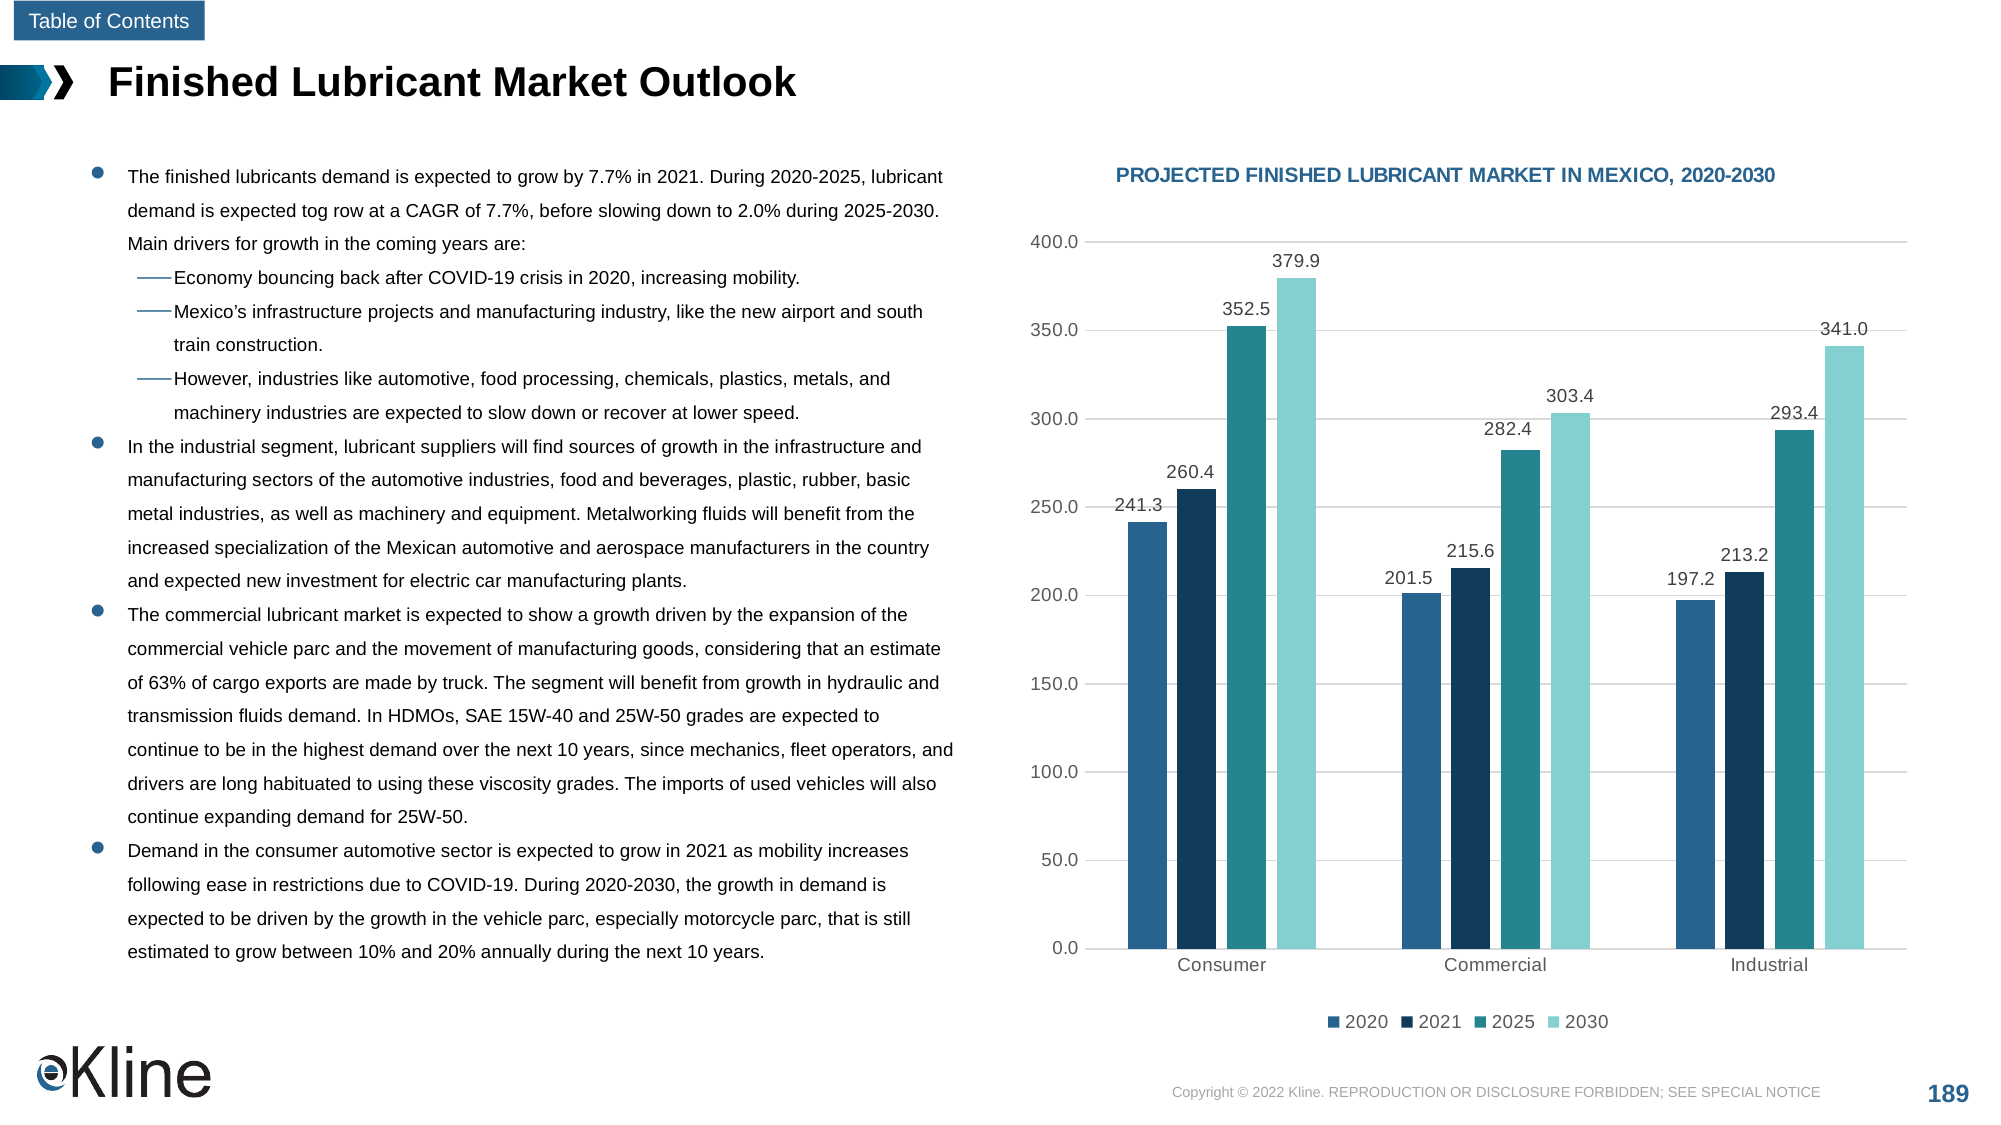

# Finished Lubricant Market Outlook
The finished lubricants demand is expected to grow by 7.7% in 2021. During 2020-2025, lubricant demand is expected tog row at a CAGR of 7.7%, before slowing down to 2.0% during 2025-2030. Main drivers for growth in the coming years are:
Economy bouncing back after COVID-19 crisis in 2020, increasing mobility.
Mexico’s infrastructure projects and manufacturing industry, like the new airport and south train construction.
However, industries like automotive, food processing, chemicals, plastics, metals, and machinery industries are expected to slow down or recover at lower speed.
In the industrial segment, lubricant suppliers will find sources of growth in the infrastructure and manufacturing sectors of the automotive industries, food and beverages, plastic, rubber, basic metal industries, as well as machinery and equipment. Metalworking fluids will benefit from the increased specialization of the Mexican automotive and aerospace manufacturers in the country and expected new investment for electric car manufacturing plants.
The commercial lubricant market is expected to show a growth driven by the expansion of the commercial vehicle parc and the movement of manufacturing goods, considering that an estimate of 63% of cargo exports are made by truck. The segment will benefit from growth in hydraulic and transmission fluids demand. In HDMOs, SAE 15W-40 and 25W-50 grades are expected to continue to be in the highest demand over the next 10 years, since mechanics, fleet operators, and drivers are long habituated to using these viscosity grades. The imports of used vehicles will also continue expanding demand for 25W-50.
Demand in the consumer automotive sector is expected to grow in 2021 as mobility increases following ease in restrictions due to COVID-19. During 2020-2030, the growth in demand is expected to be driven by the growth in the vehicle parc, especially motorcycle parc, that is still estimated to grow between 10% and 20% annually during the next 10 years.

### Chart: PROJECTED FINISHED LUBRICANT MARKET IN MEXICO, 2020-2030

| Category | 2020 | 2021 | 2025 | 2030 |
|---|---|---|---|---|
| Consumer | 241.3 | 260.4 | 352.5 | 379.9 |
| Commercial | 201.5 | 215.6 | 282.4 | 303.4 |
| Industrial | 197.2 | 213.2 | 293.4 | 341.0 |